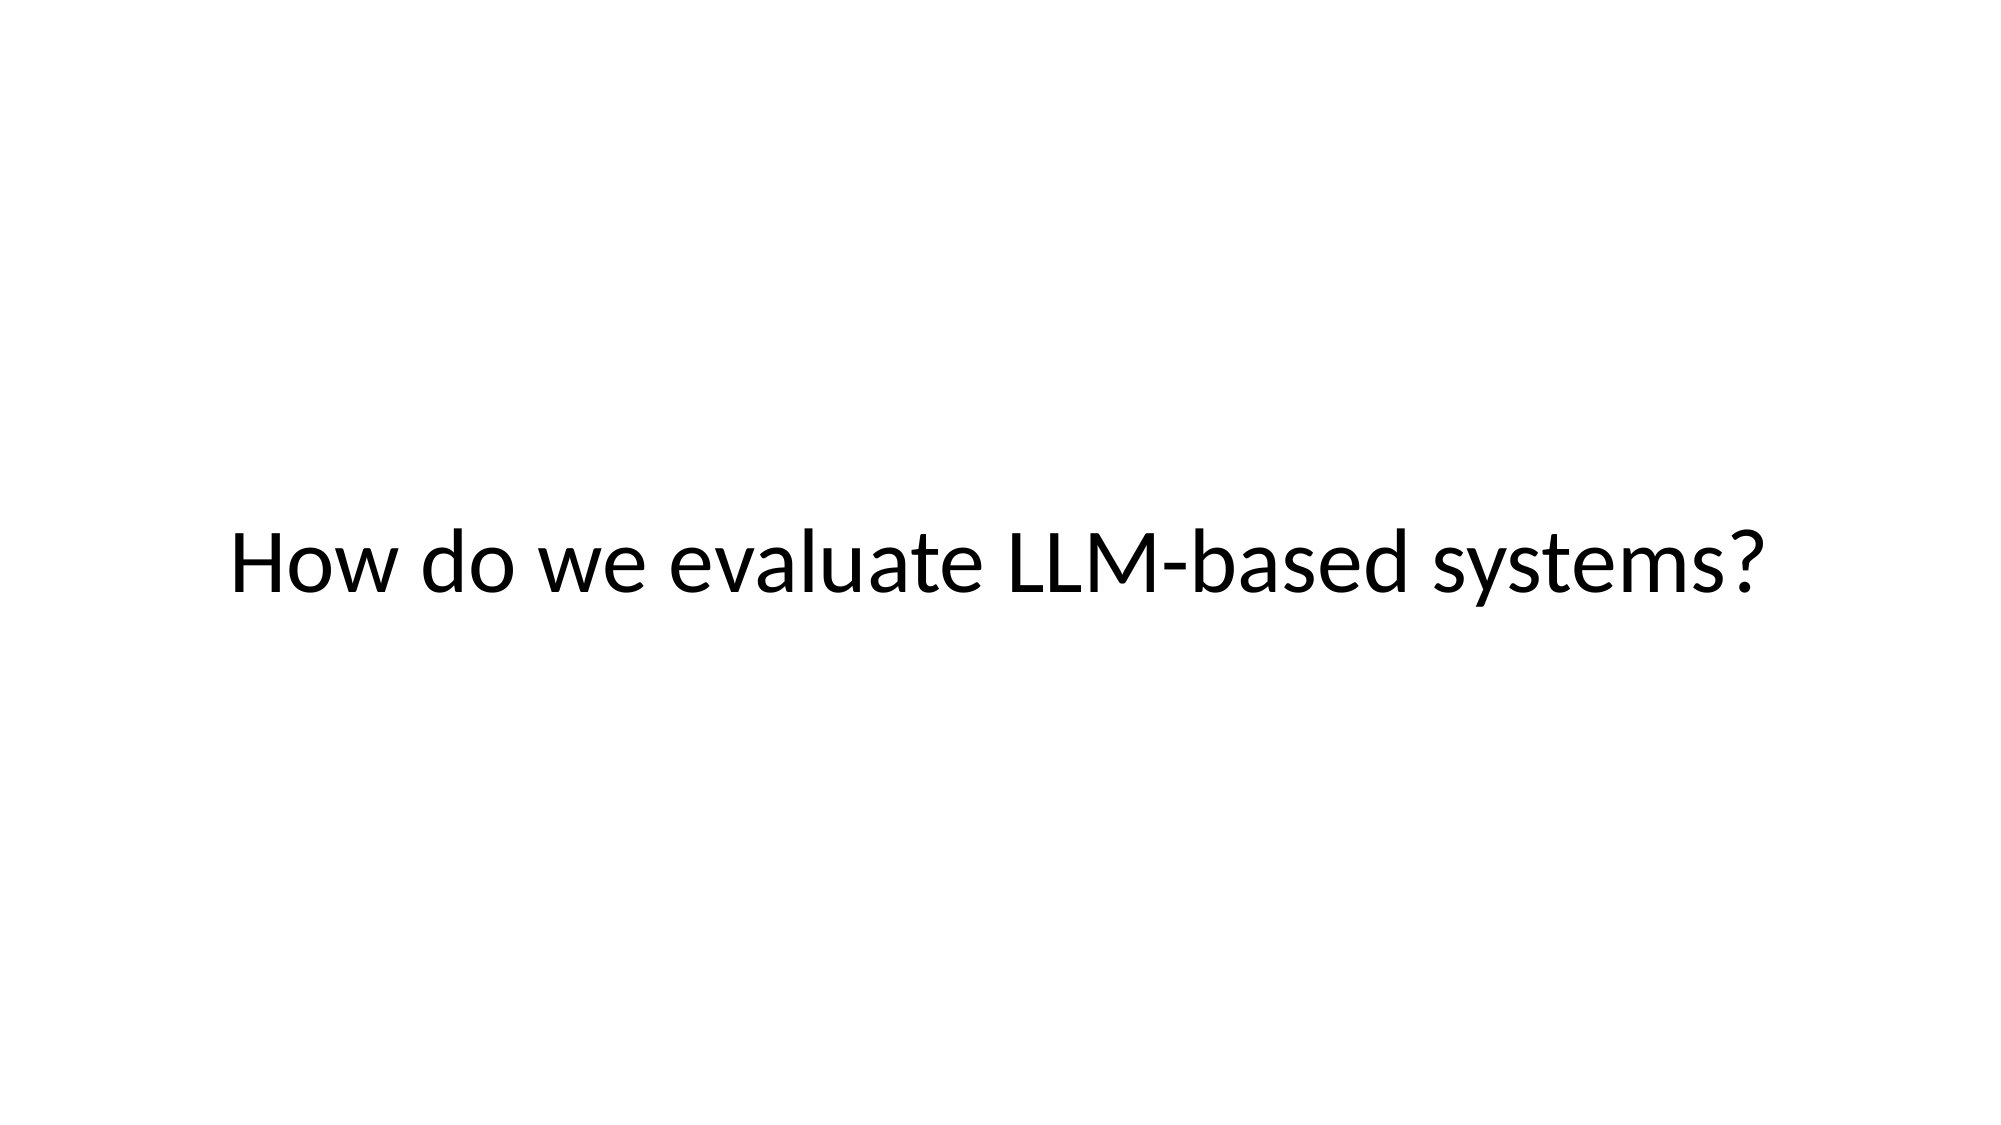

# How do we evaluate LLM-based systems?